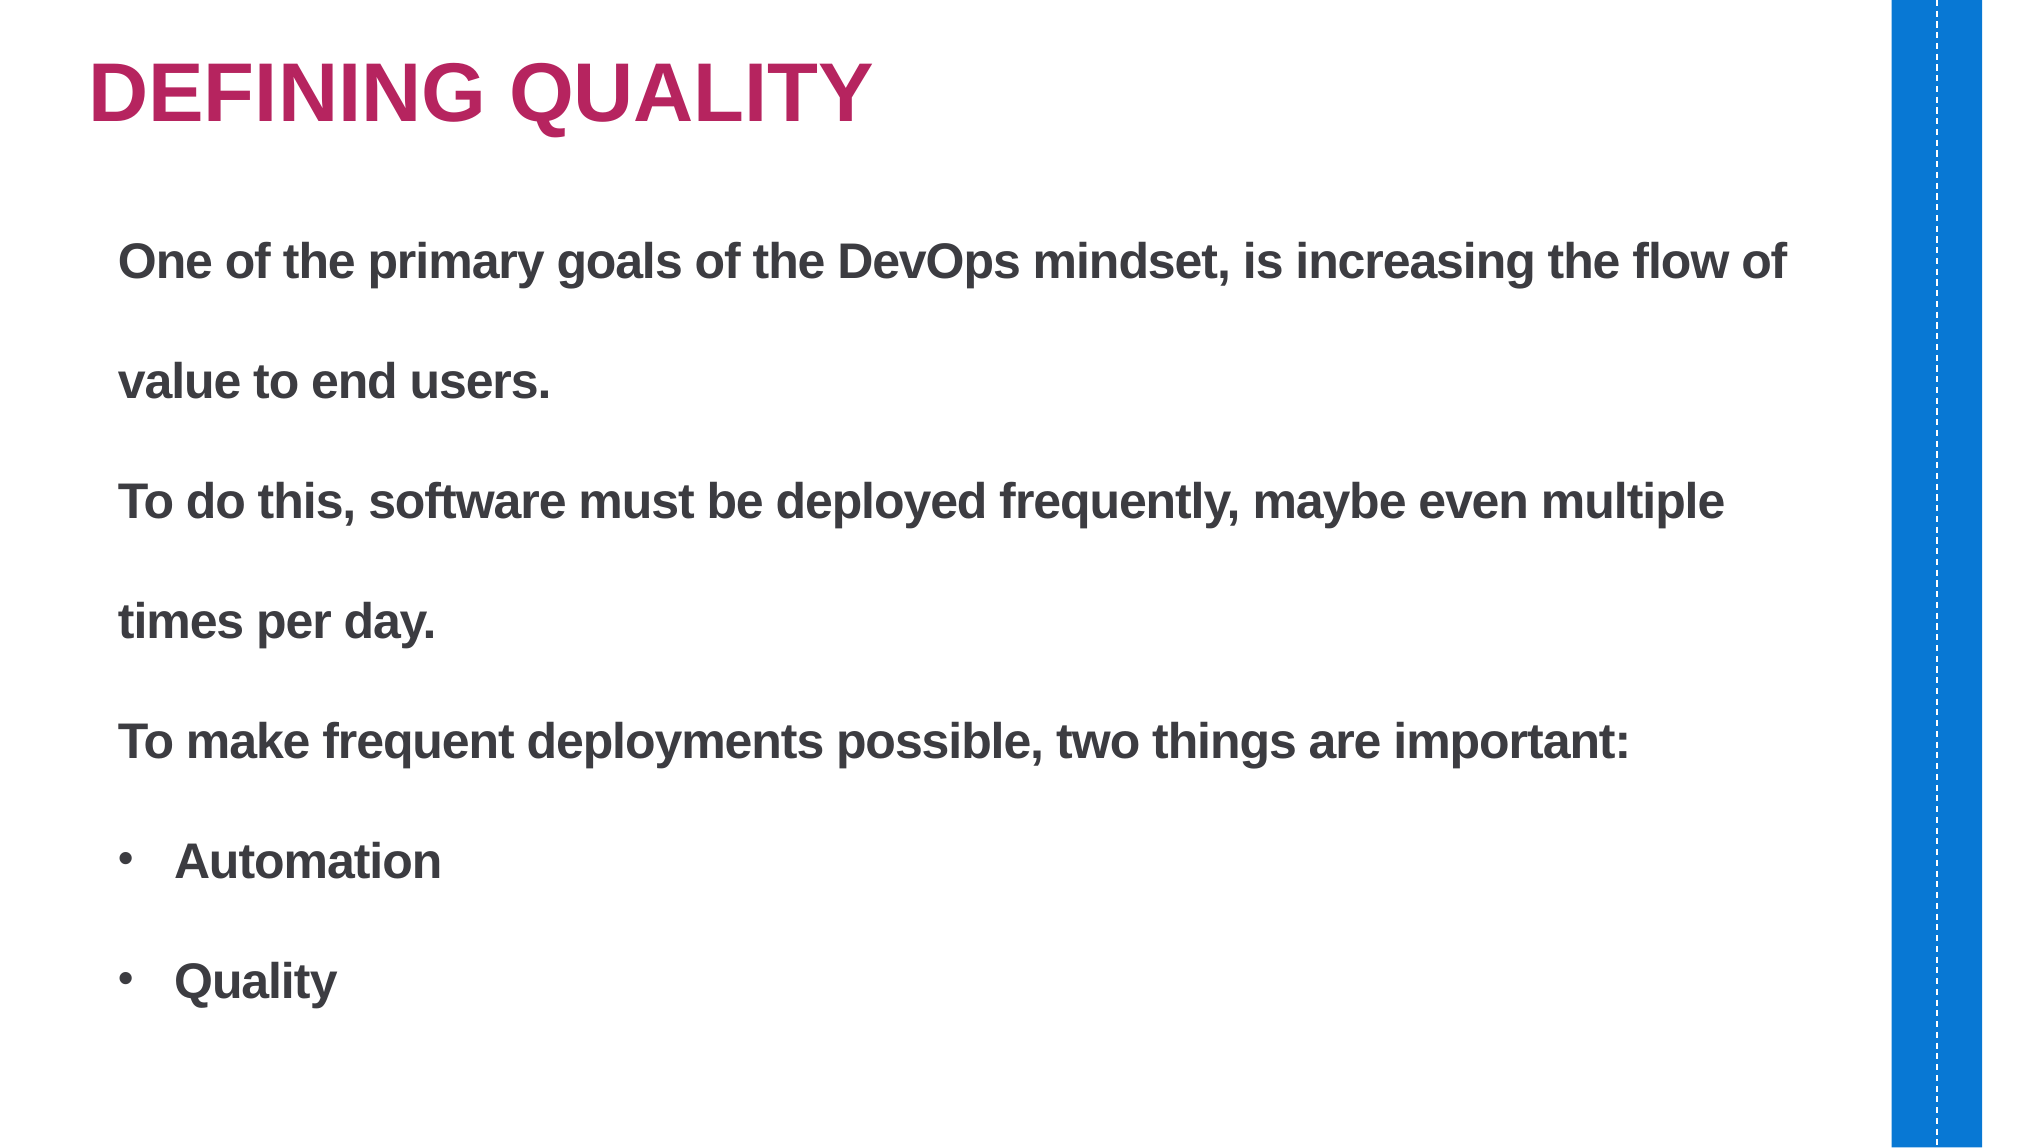

Defining Quality
One of the primary goals of the DevOps mindset, is increasing the flow of value to end users.
To do this, software must be deployed frequently, maybe even multiple times per day.
To make frequent deployments possible, two things are important:
Automation
Quality